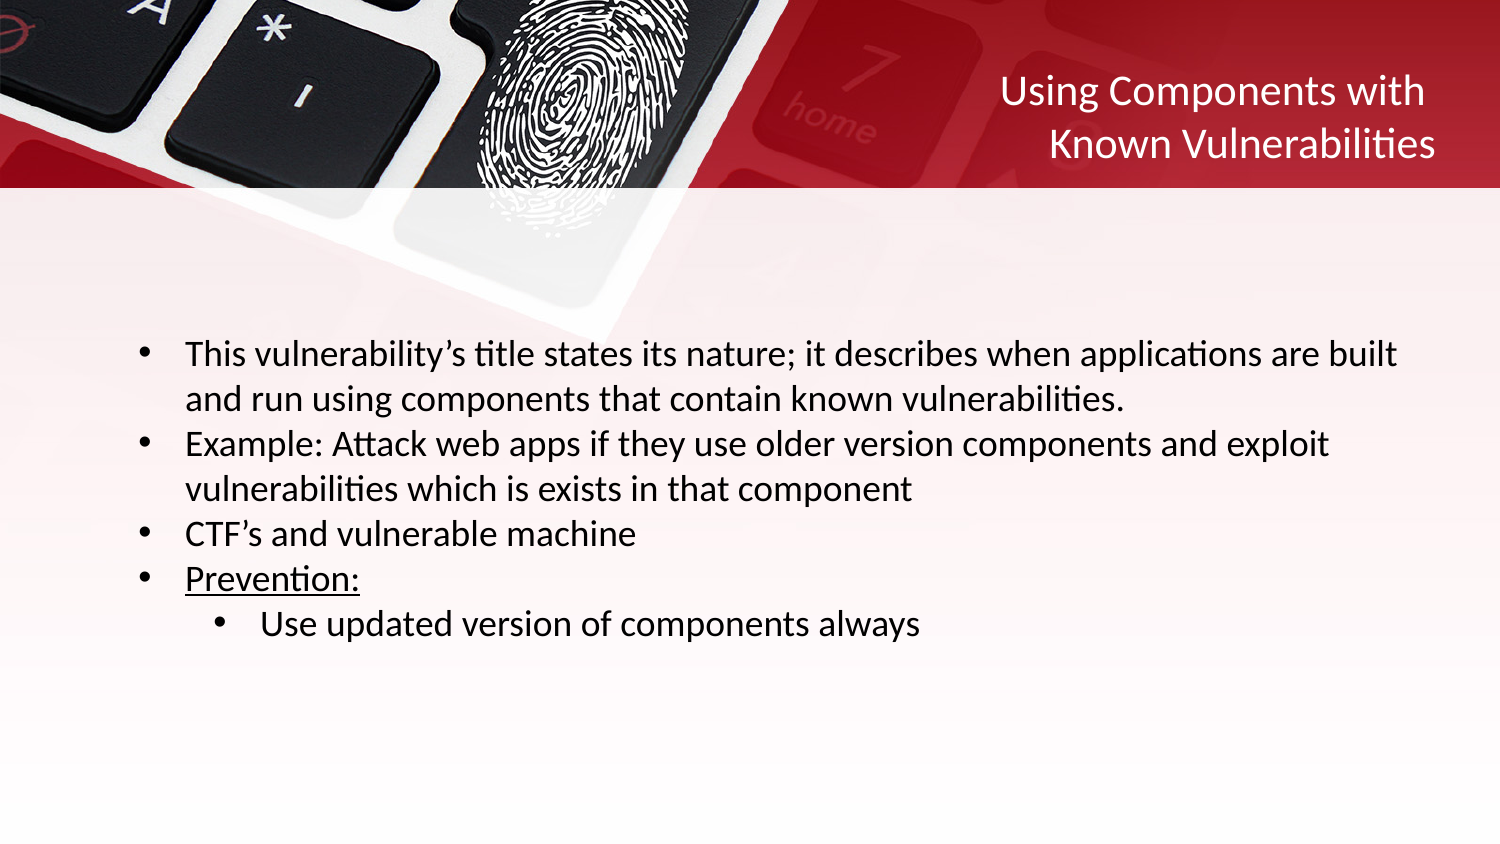

# Using Components with Known Vulnerabilities
This vulnerability’s title states its nature; it describes when applications are built and run using components that contain known vulnerabilities.
Example: Attack web apps if they use older version components and exploit vulnerabilities which is exists in that component
CTF’s and vulnerable machine
Prevention:
Use updated version of components always